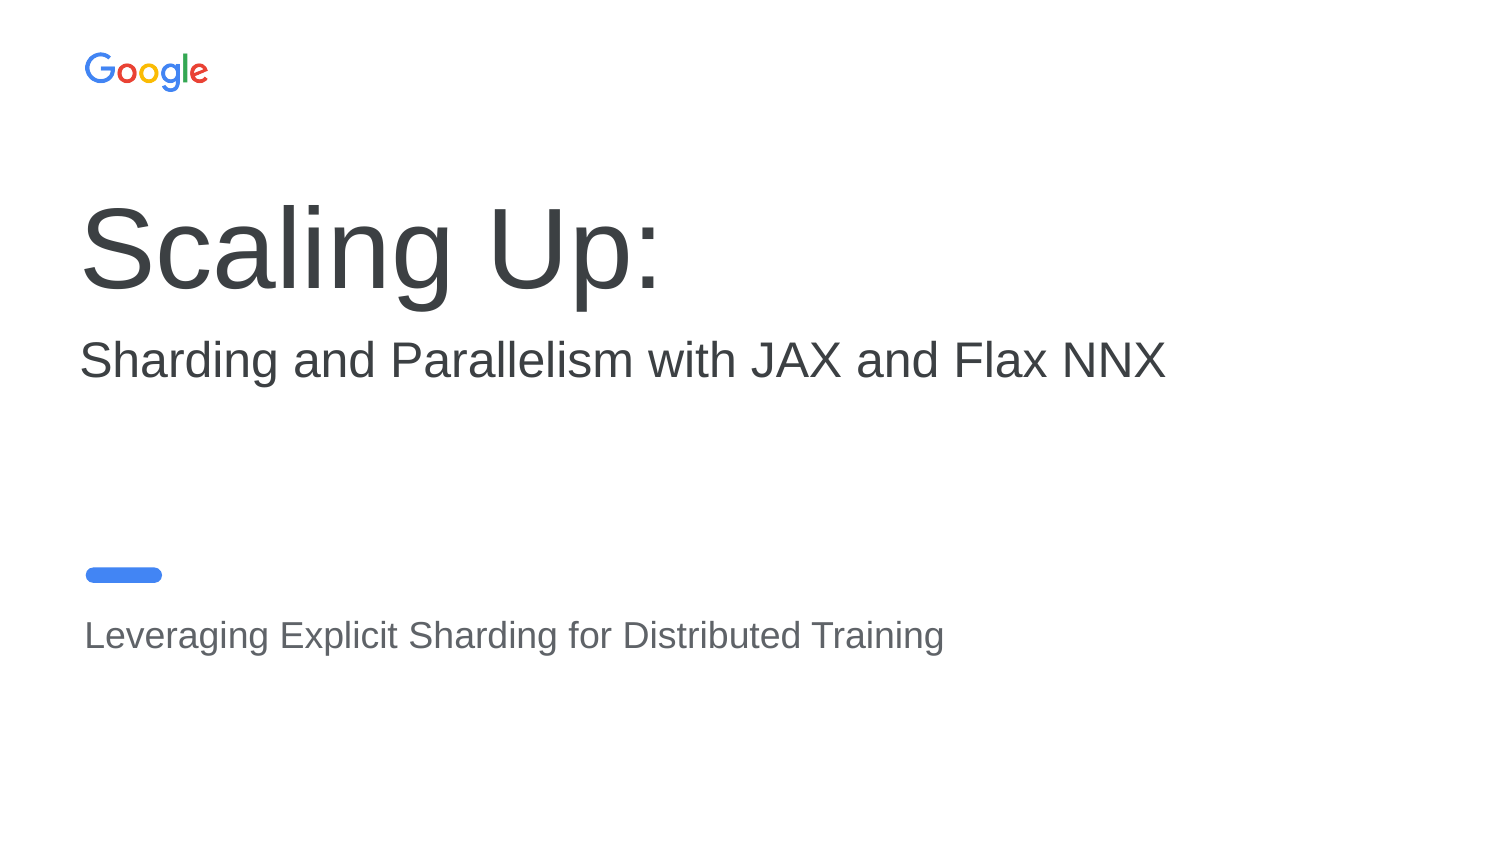

# Scaling Up:
Sharding and Parallelism with JAX and Flax NNX
Leveraging Explicit Sharding for Distributed Training